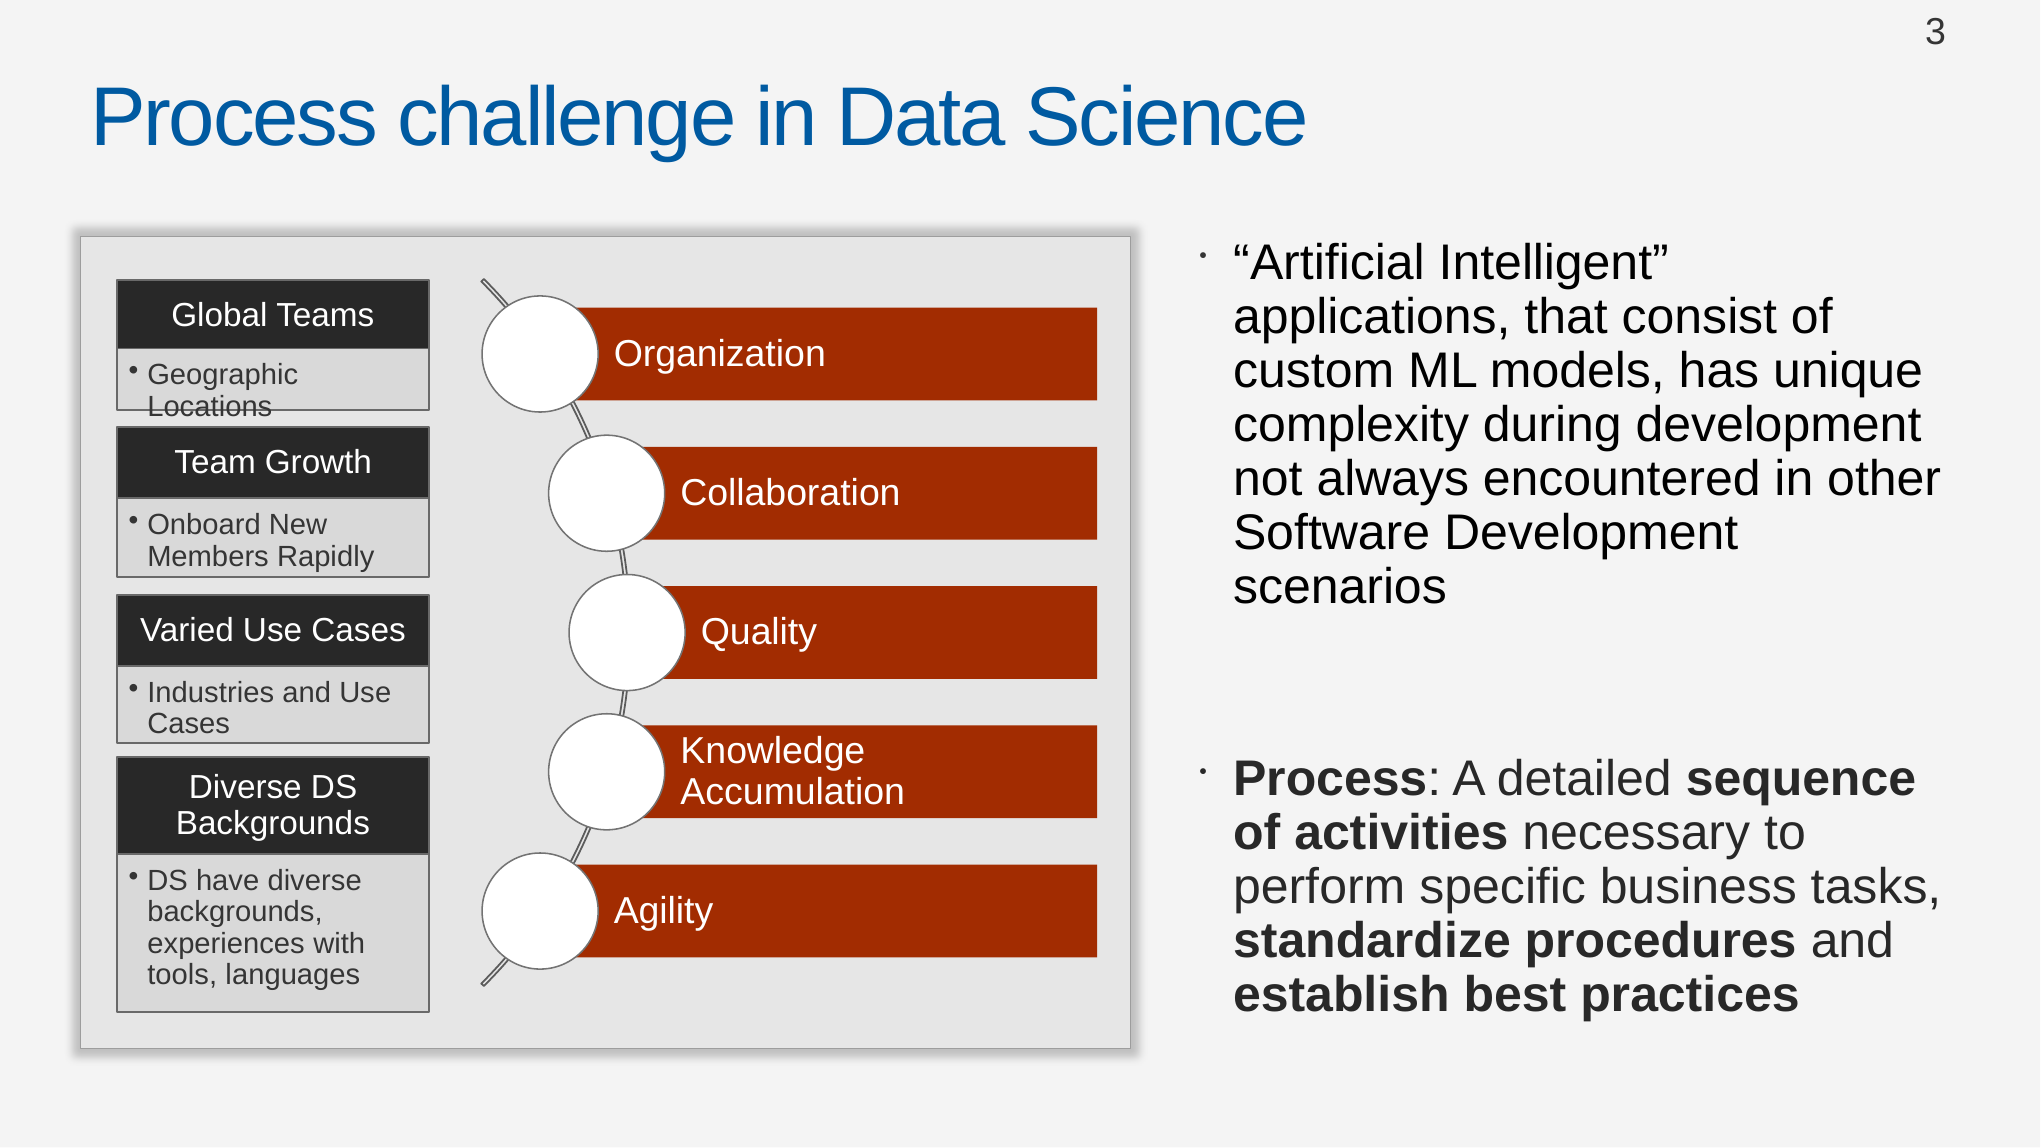

3
# Process challenge in Data Science
“Artificial Intelligent” applications, that consist of custom ML models, has unique complexity during development not always encountered in other Software Development scenarios

Process: A detailed sequence of activities necessary to perform specific business tasks, standardize procedures and establish best practices

Organization
Collaboration
Quality
Knowledge Accumulation
Agility
Global Teams
Geographic Locations
Team Growth
Onboard New Members Rapidly
Varied Use Cases
Industries and Use Cases
Diverse DS Backgrounds
DS have diverse backgrounds, experiences with tools, languages